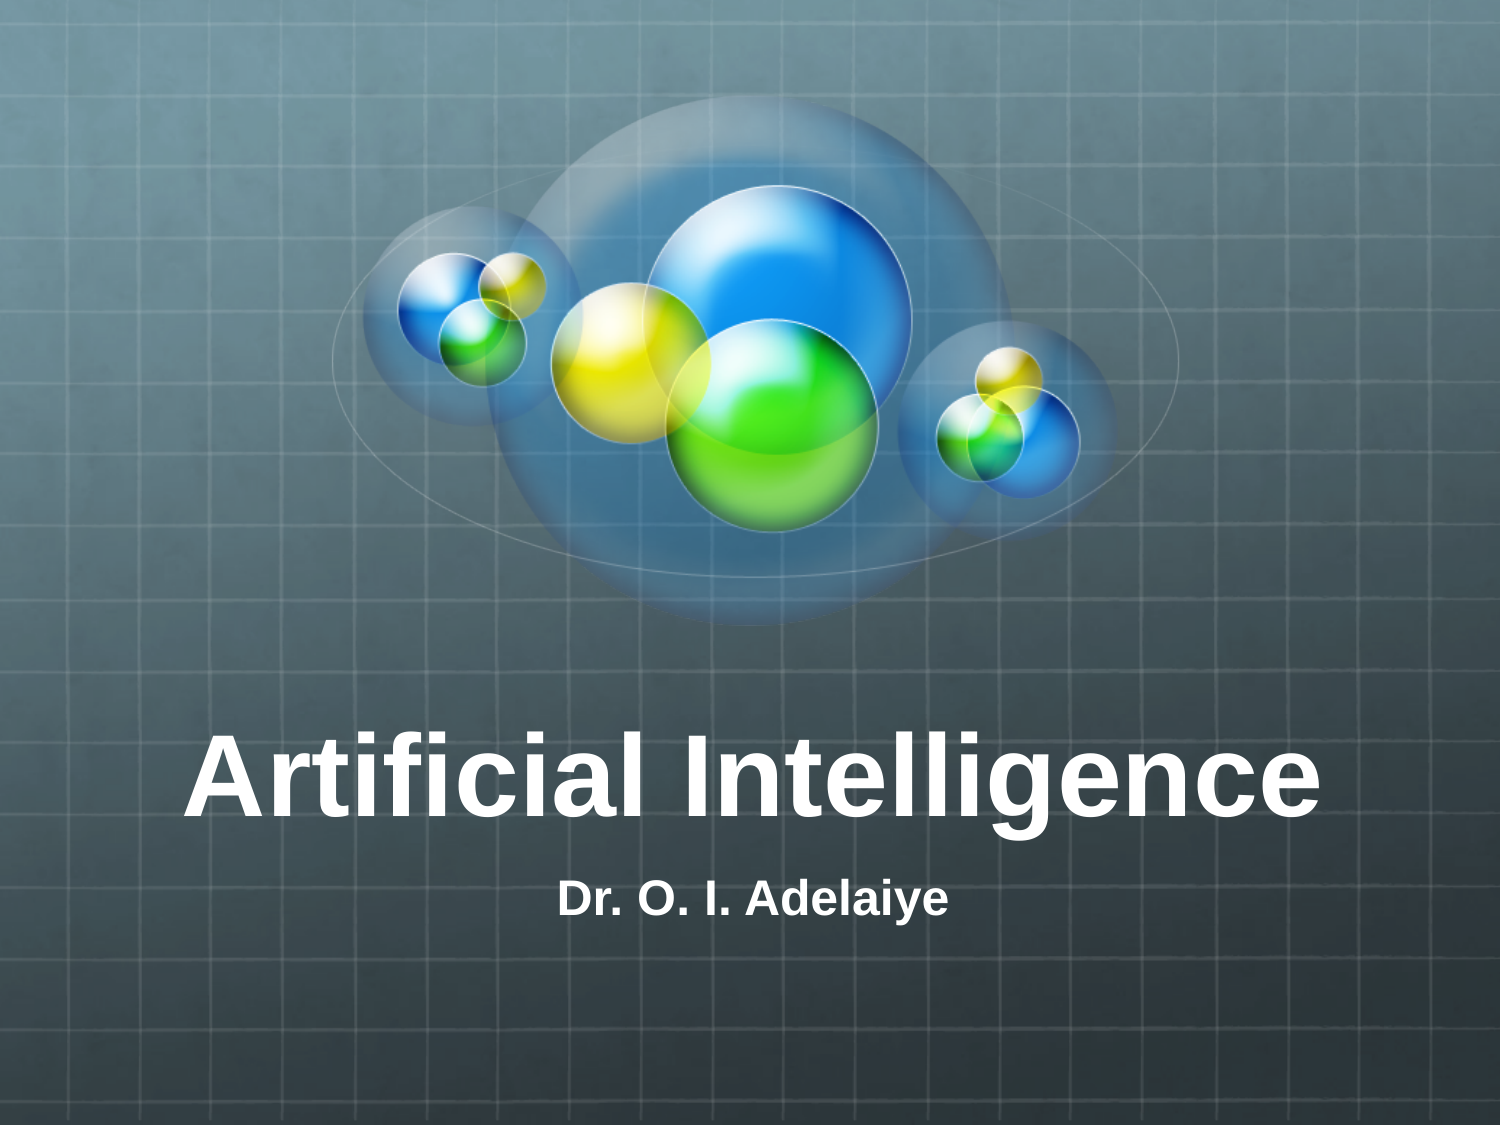

# Artificial Intelligence
Dr. O. I. Adelaiye